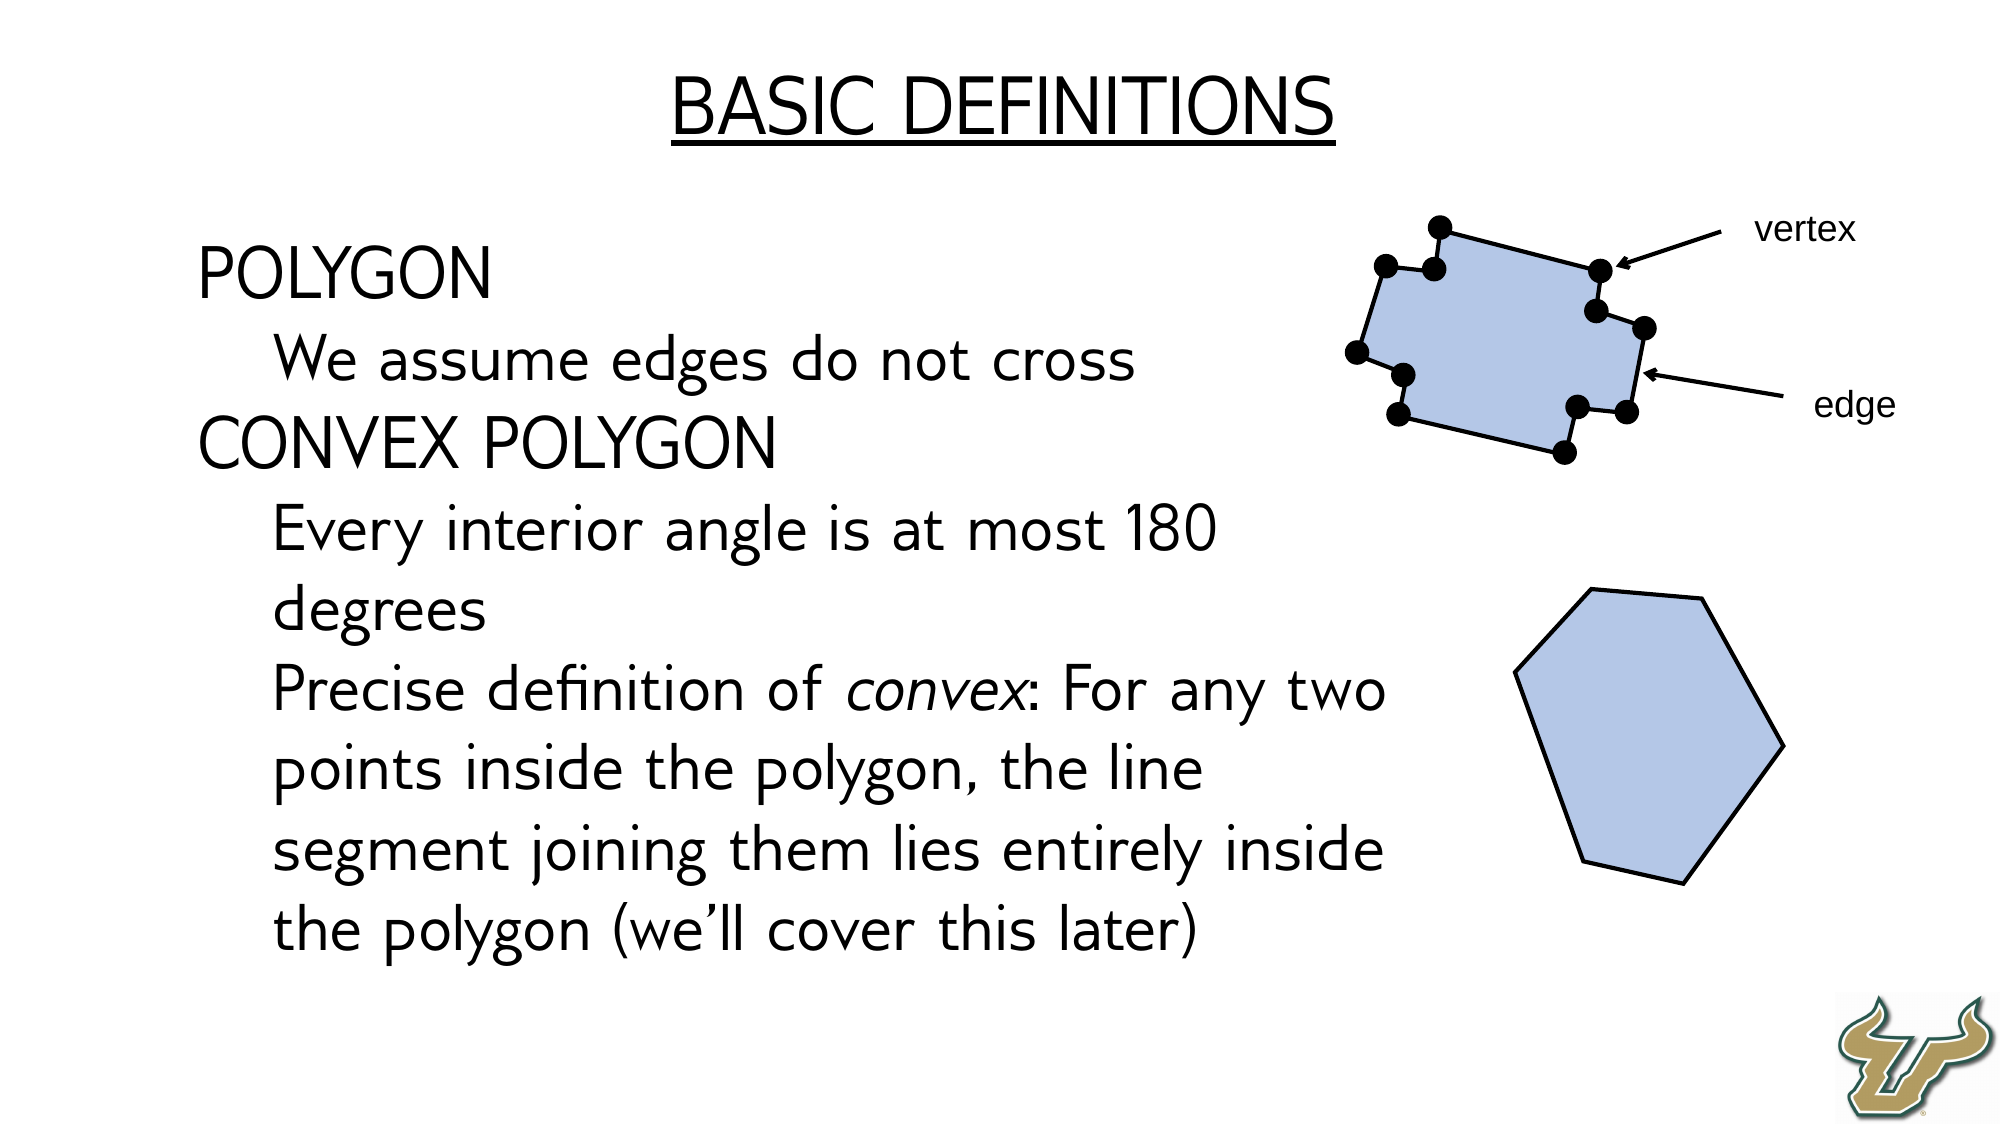

17
Basic definitions
vertex

edge
Polygon
We assume edges do not cross
Convex polygon
Every interior angle is at most 180 degrees
Precise definition of convex: For any two points inside the polygon, the line segment joining them lies entirely inside the polygon (we’ll cover this later)